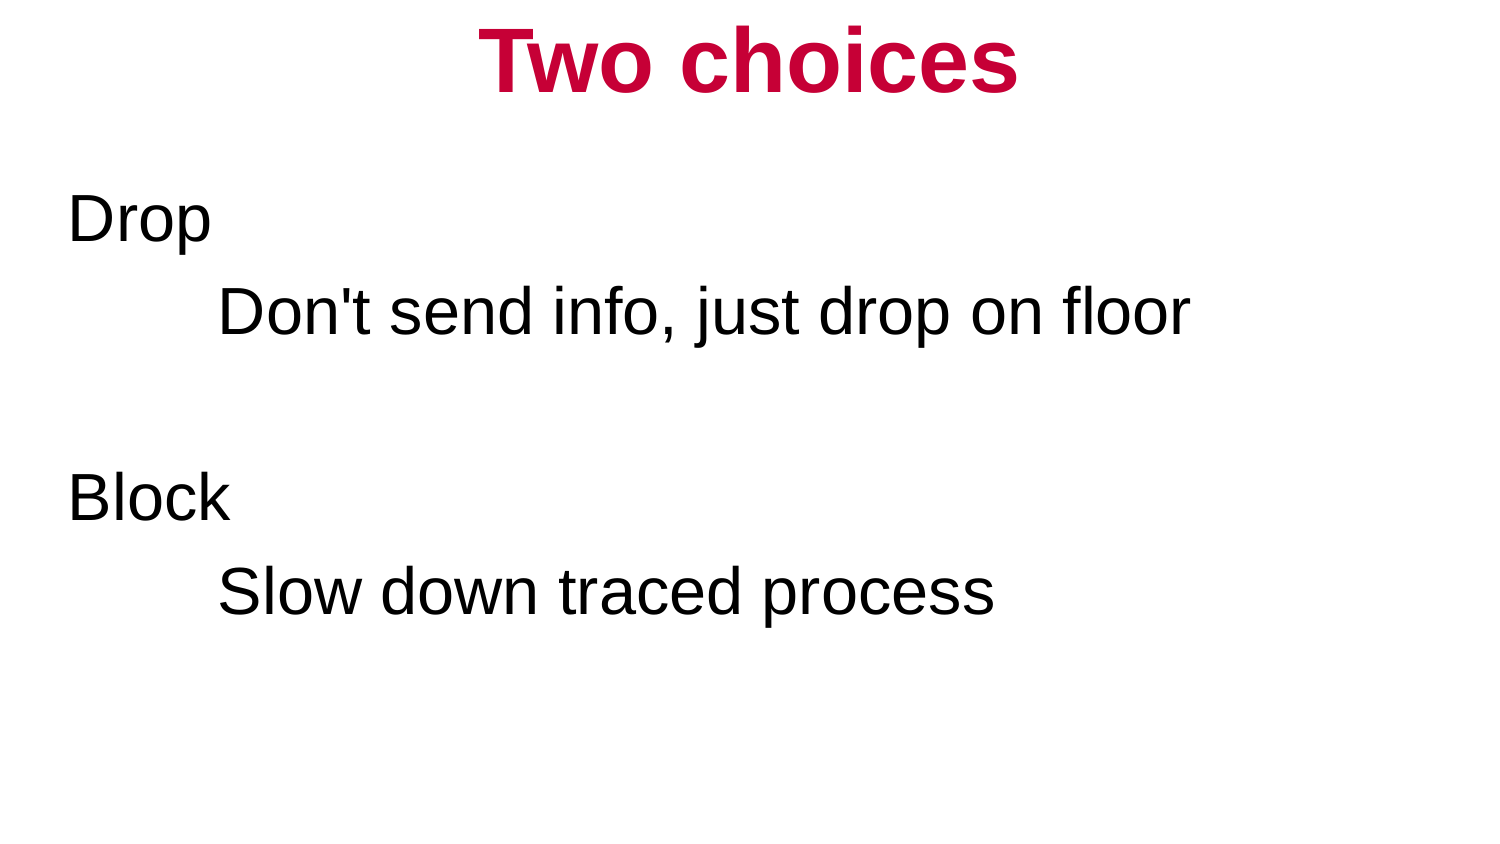

# Two choices
Drop
	Don't send info, just drop on floor

Block
	Slow down traced process